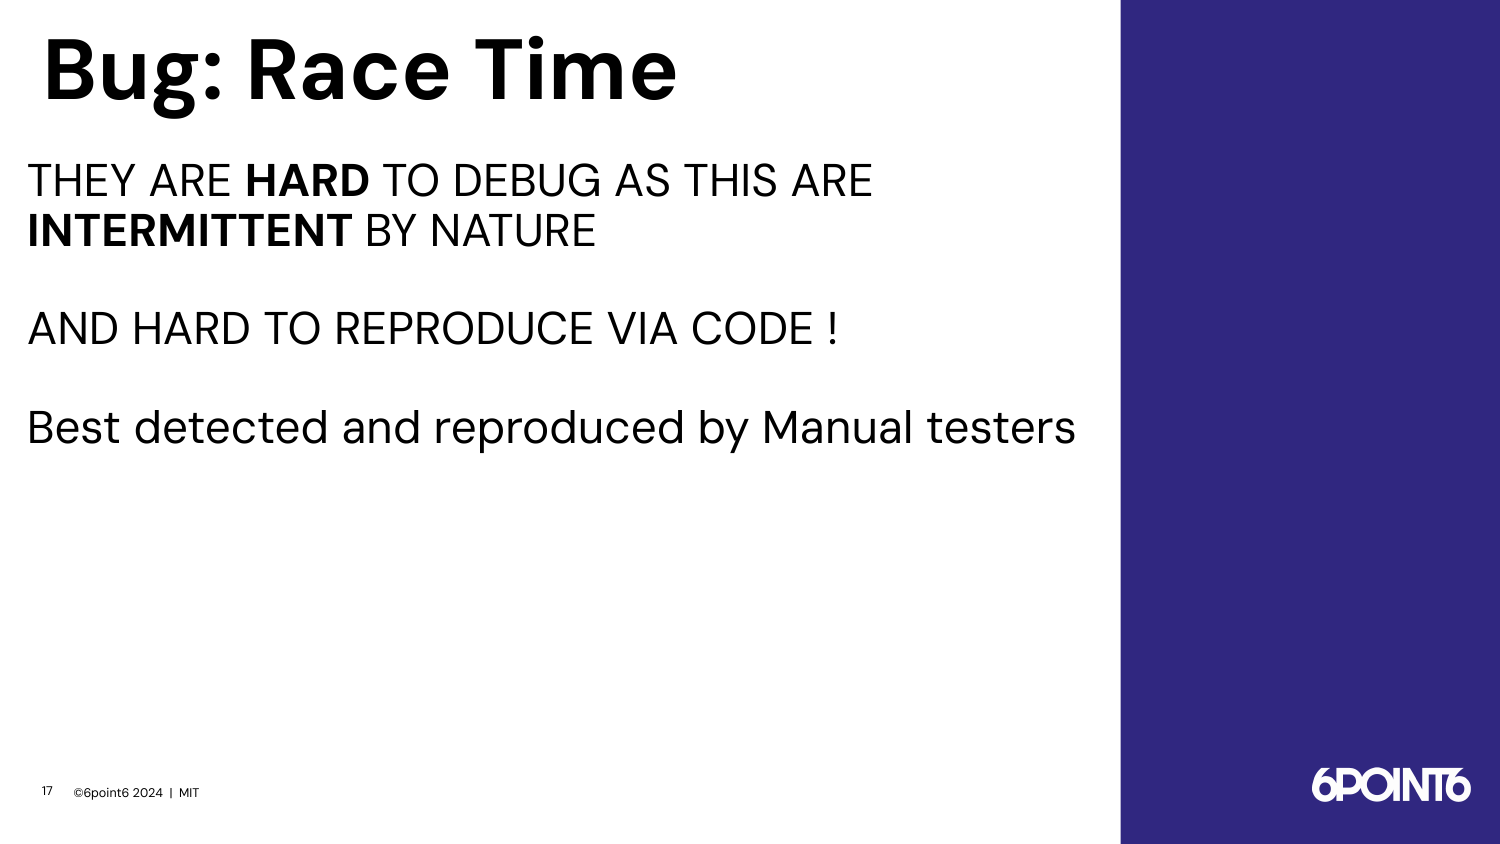

# Bug: Race Time
THEY ARE HARD TO DEBUG AS THIS ARE INTERMITTENT BY NATURE
AND HARD TO REPRODUCE VIA CODE !
Best detected and reproduced by Manual testers
17